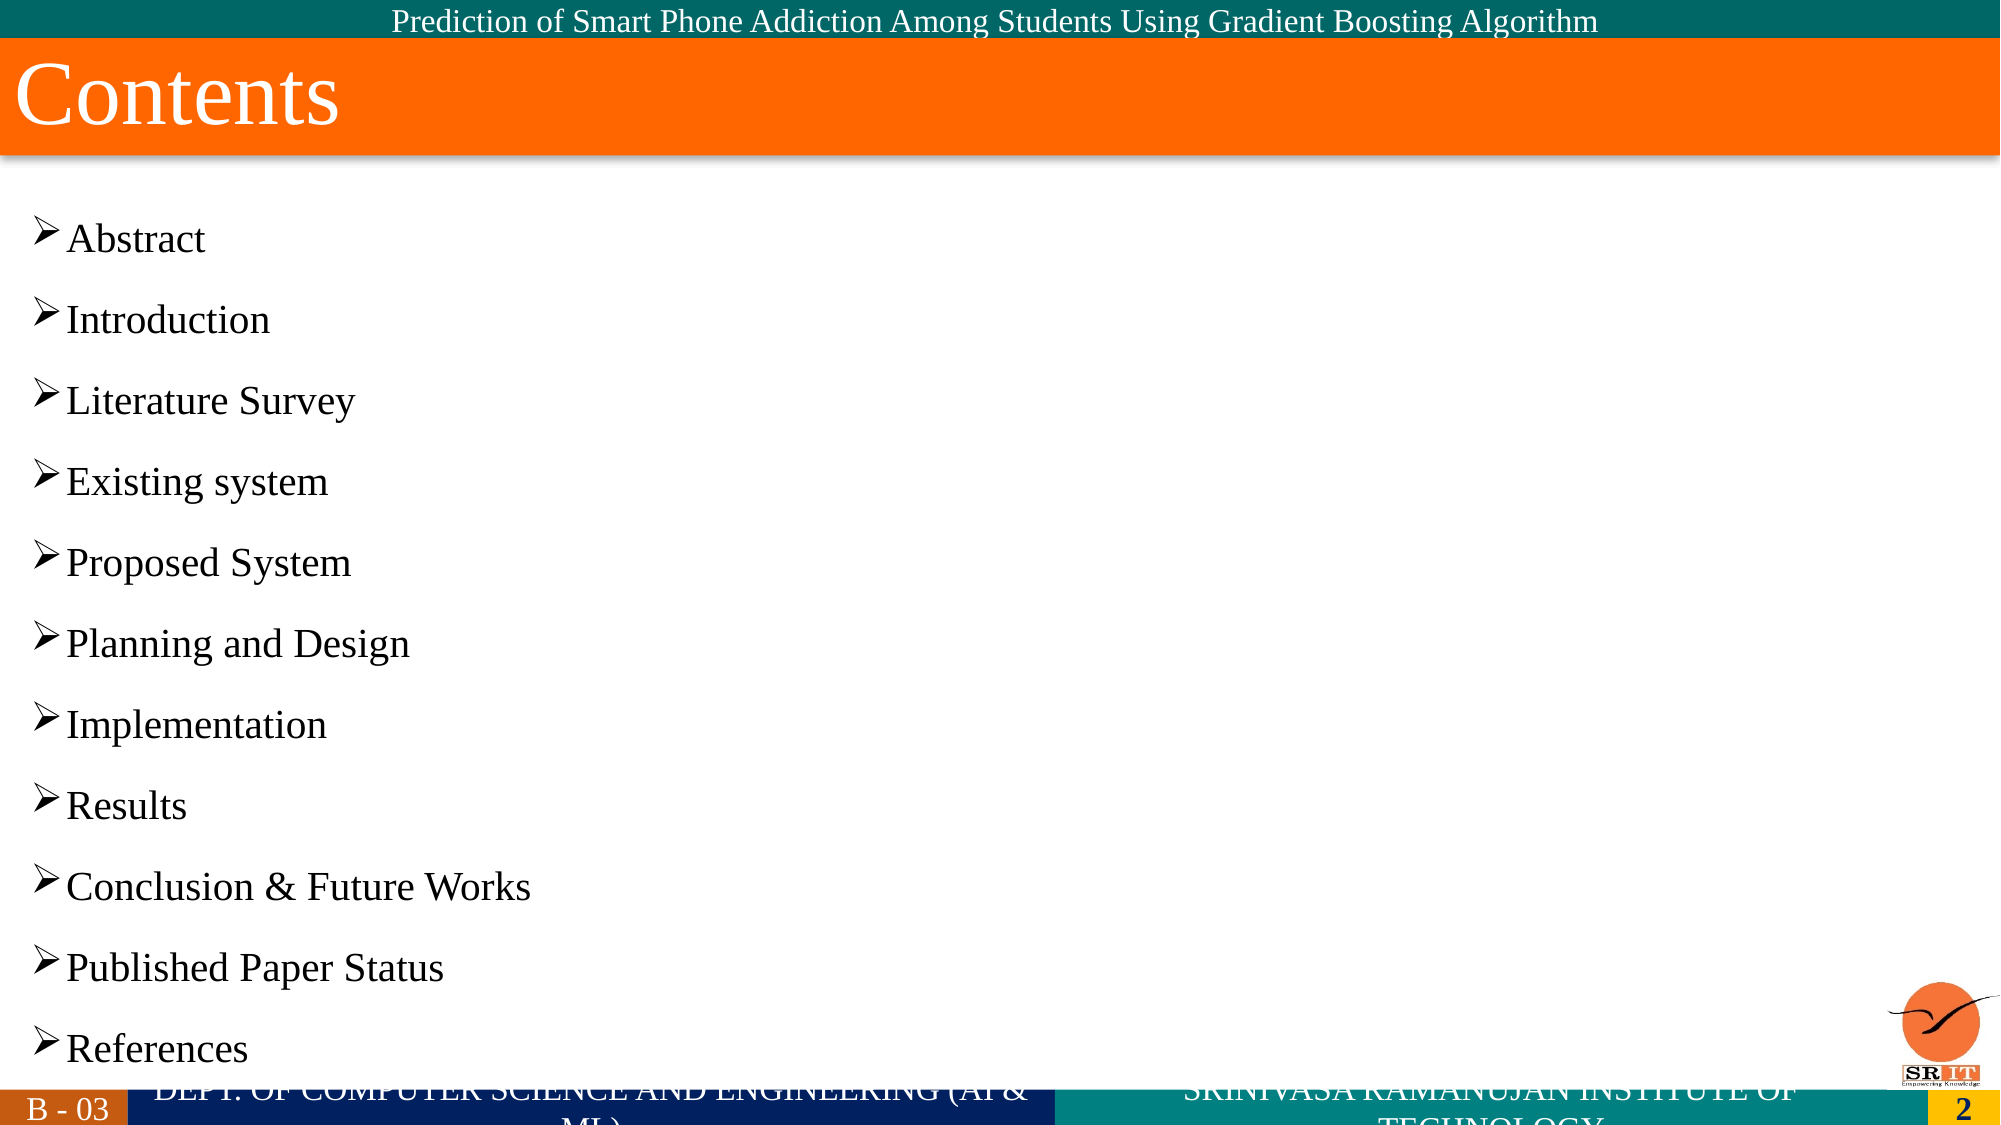

# Contents
Abstract
Introduction
Literature Survey
Existing system
Proposed System
Planning and Design
Implementation
Results
Conclusion & Future Works
Published Paper Status
References